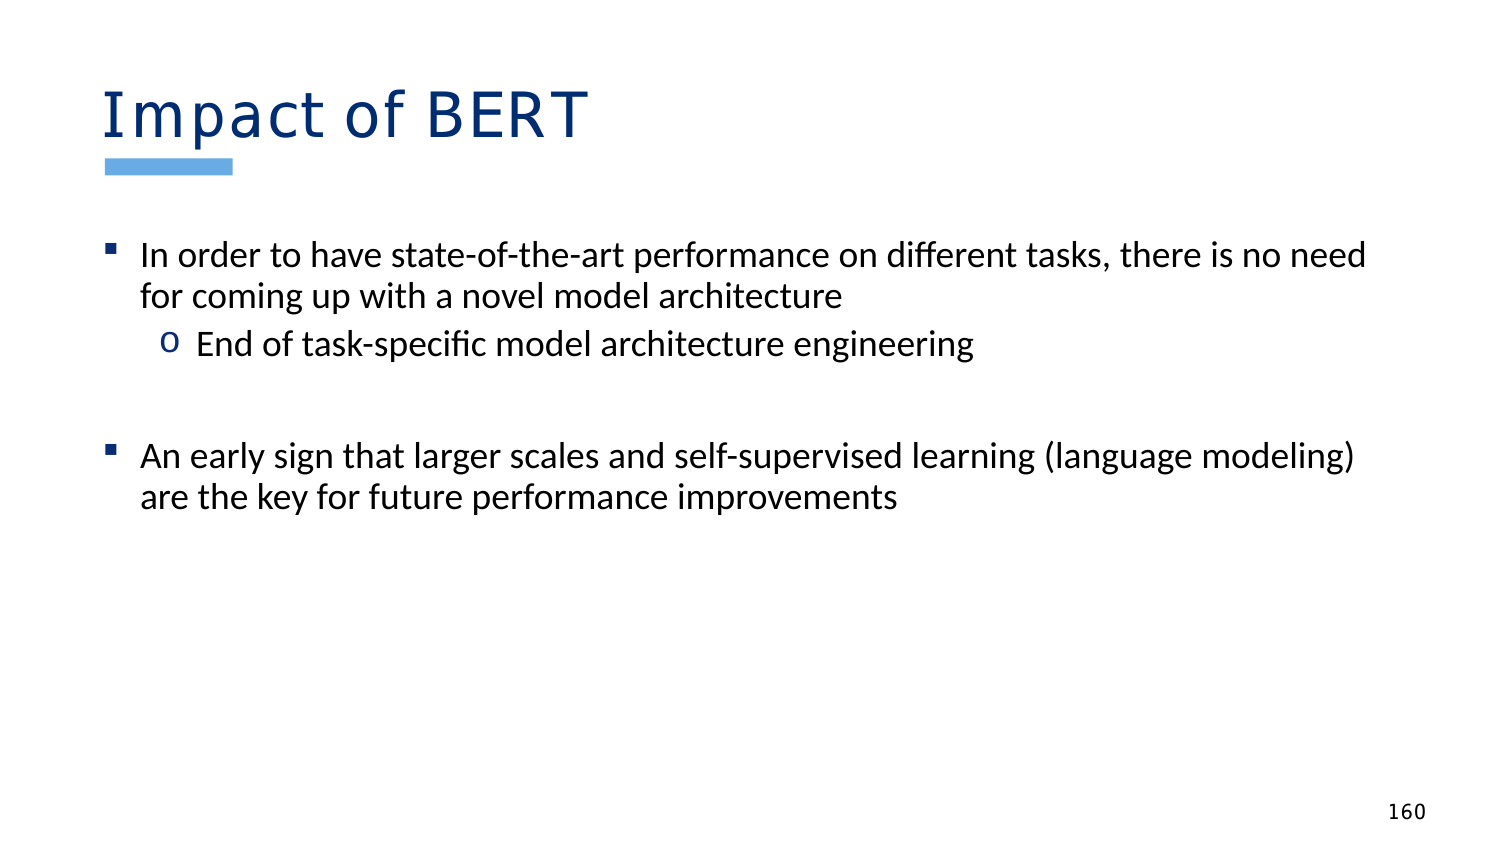

# Impact of BERT
In order to have state-of-the-art performance on different tasks, there is no need for coming up with a novel model architecture
End of task-specific model architecture engineering

An early sign that larger scales and self-supervised learning (language modeling) are the key for future performance improvements